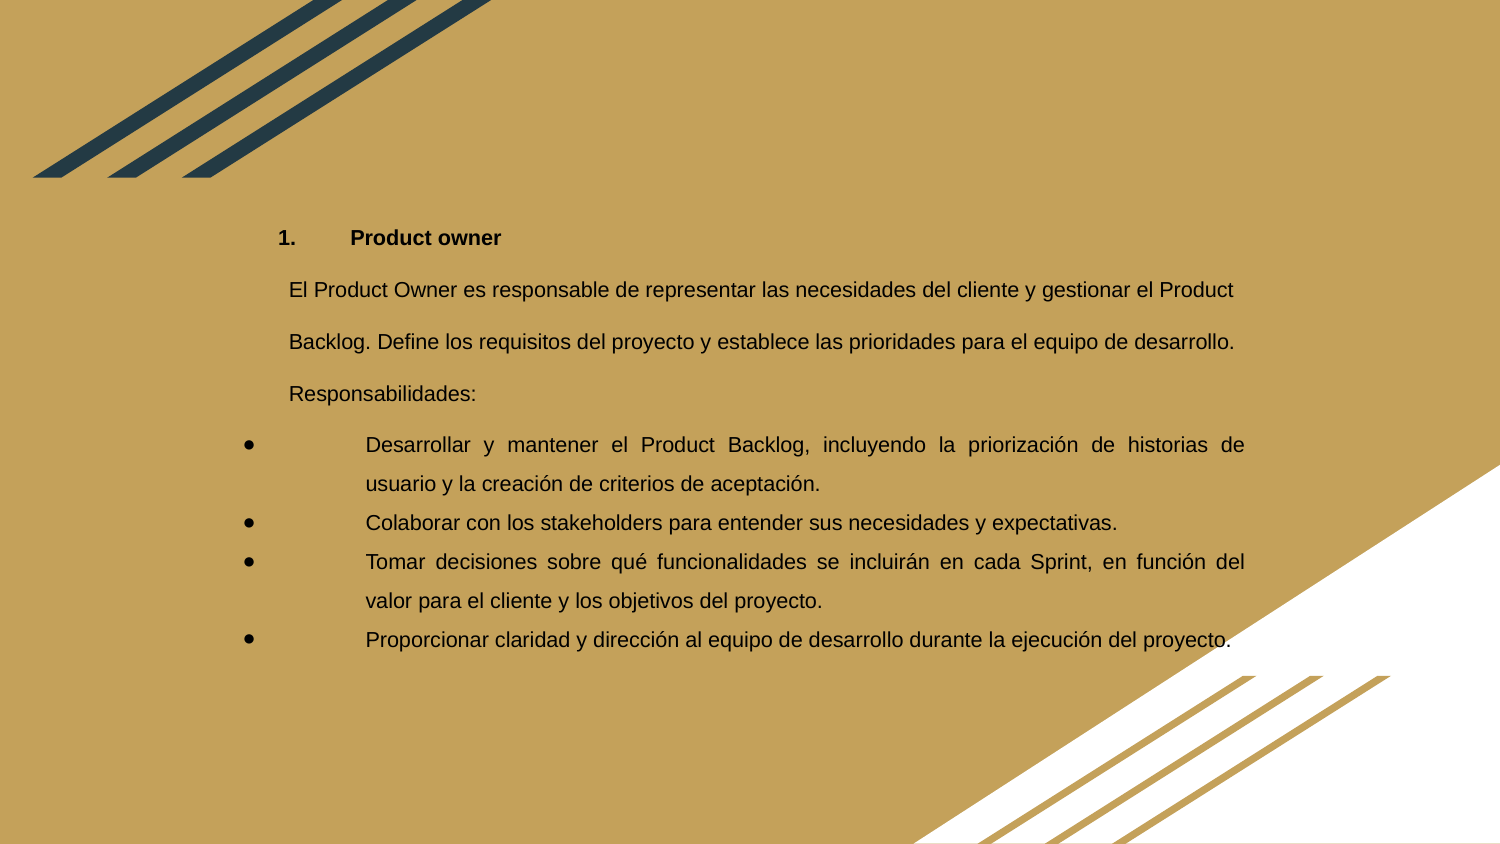

Product owner
El Product Owner es responsable de representar las necesidades del cliente y gestionar el Product Backlog. Define los requisitos del proyecto y establece las prioridades para el equipo de desarrollo.
Responsabilidades:
Desarrollar y mantener el Product Backlog, incluyendo la priorización de historias de usuario y la creación de criterios de aceptación.
Colaborar con los stakeholders para entender sus necesidades y expectativas.
Tomar decisiones sobre qué funcionalidades se incluirán en cada Sprint, en función del valor para el cliente y los objetivos del proyecto.
Proporcionar claridad y dirección al equipo de desarrollo durante la ejecución del proyecto.